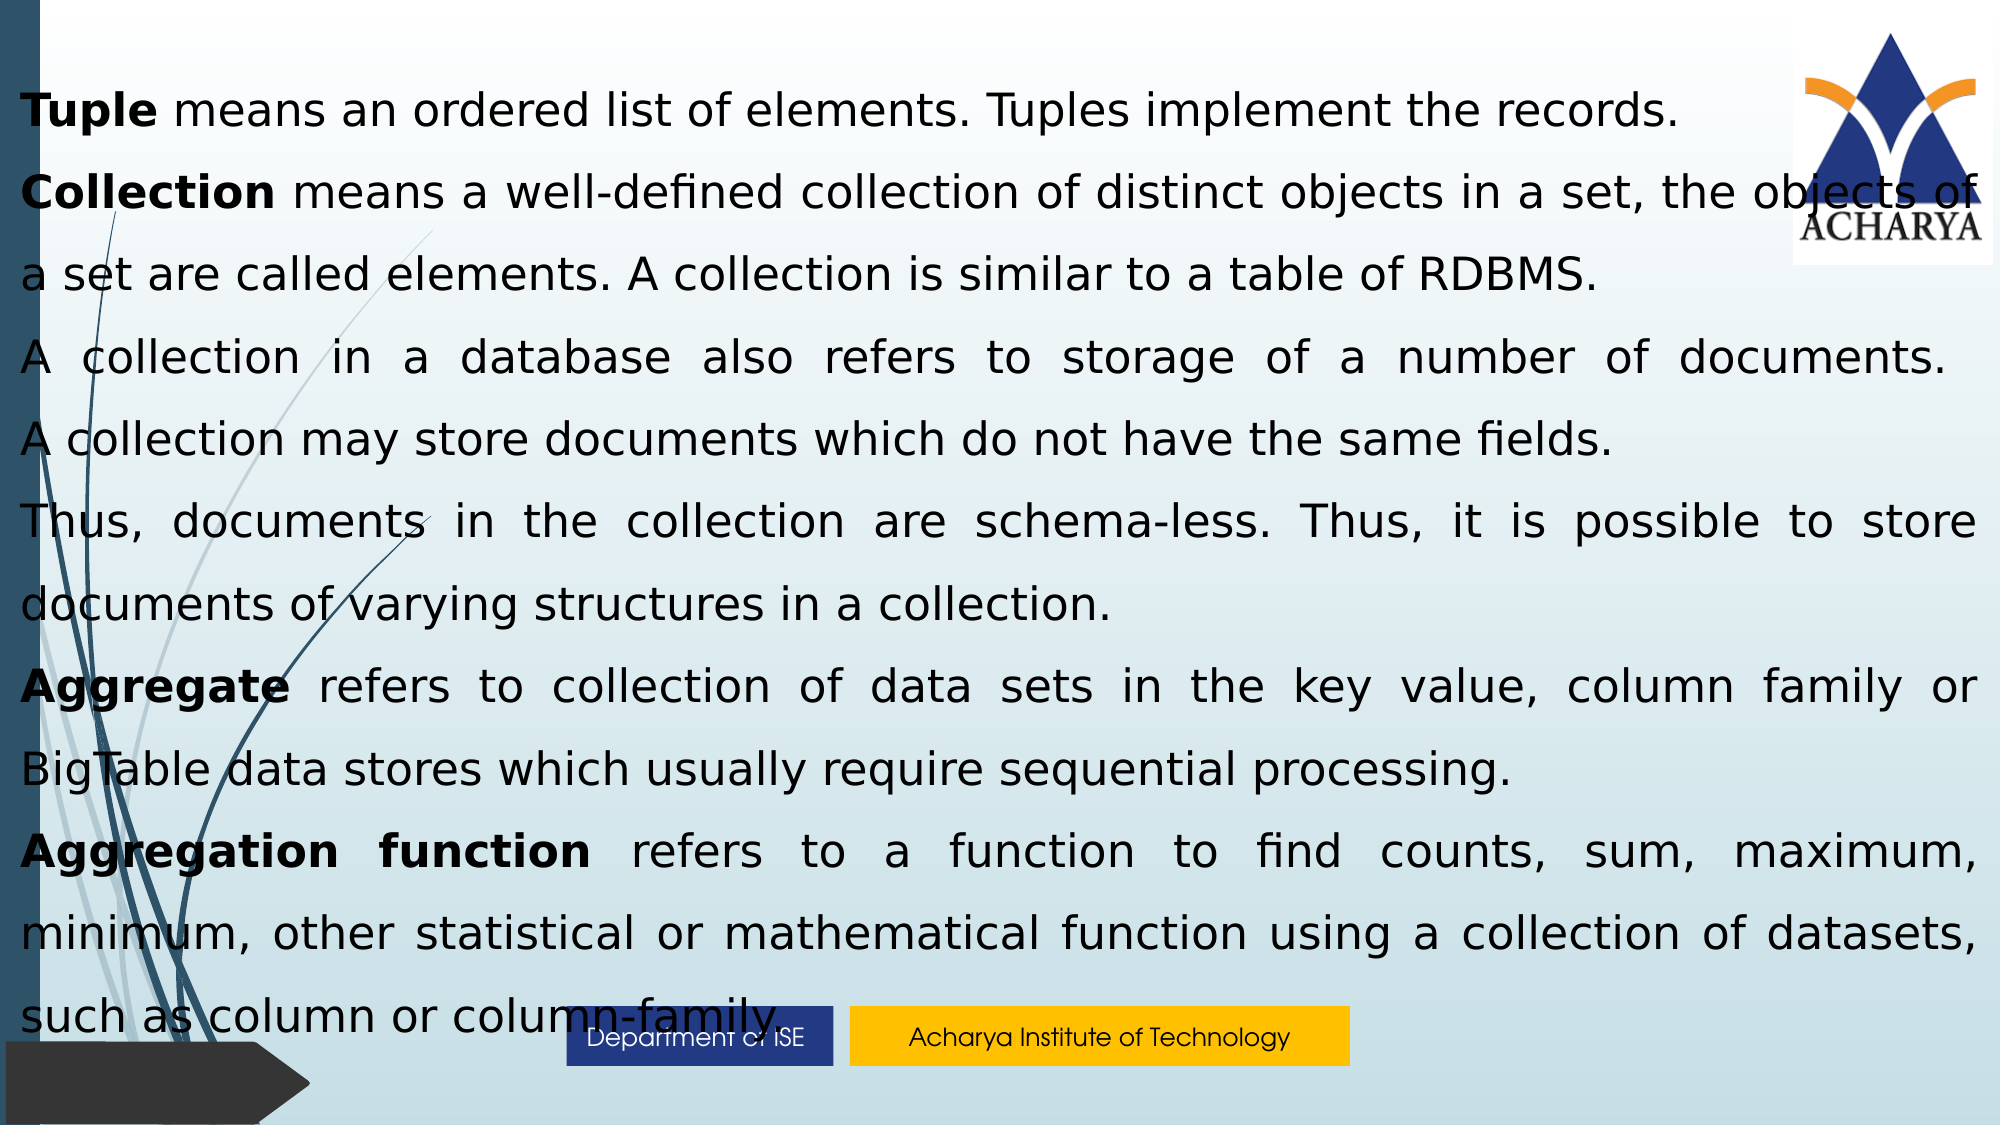

Tuple means an ordered list of elements. Tuples implement the records.
Collection means a well-defined collection of distinct objects in a set, the objects of a set are called elements. A collection is similar to a table of RDBMS.
A collection in a database also refers to storage of a number of documents.
A collection may store documents which do not have the same fields.
Thus, documents in the collection are schema-less. Thus, it is possible to store documents of varying structures in a collection.
Aggregate refers to collection of data sets in the key value, column family or BigTable data stores which usually require sequential processing.
Aggregation function refers to a function to find counts, sum, maximum, minimum, other statistical or mathematical function using a collection of datasets, such as column or column-family.